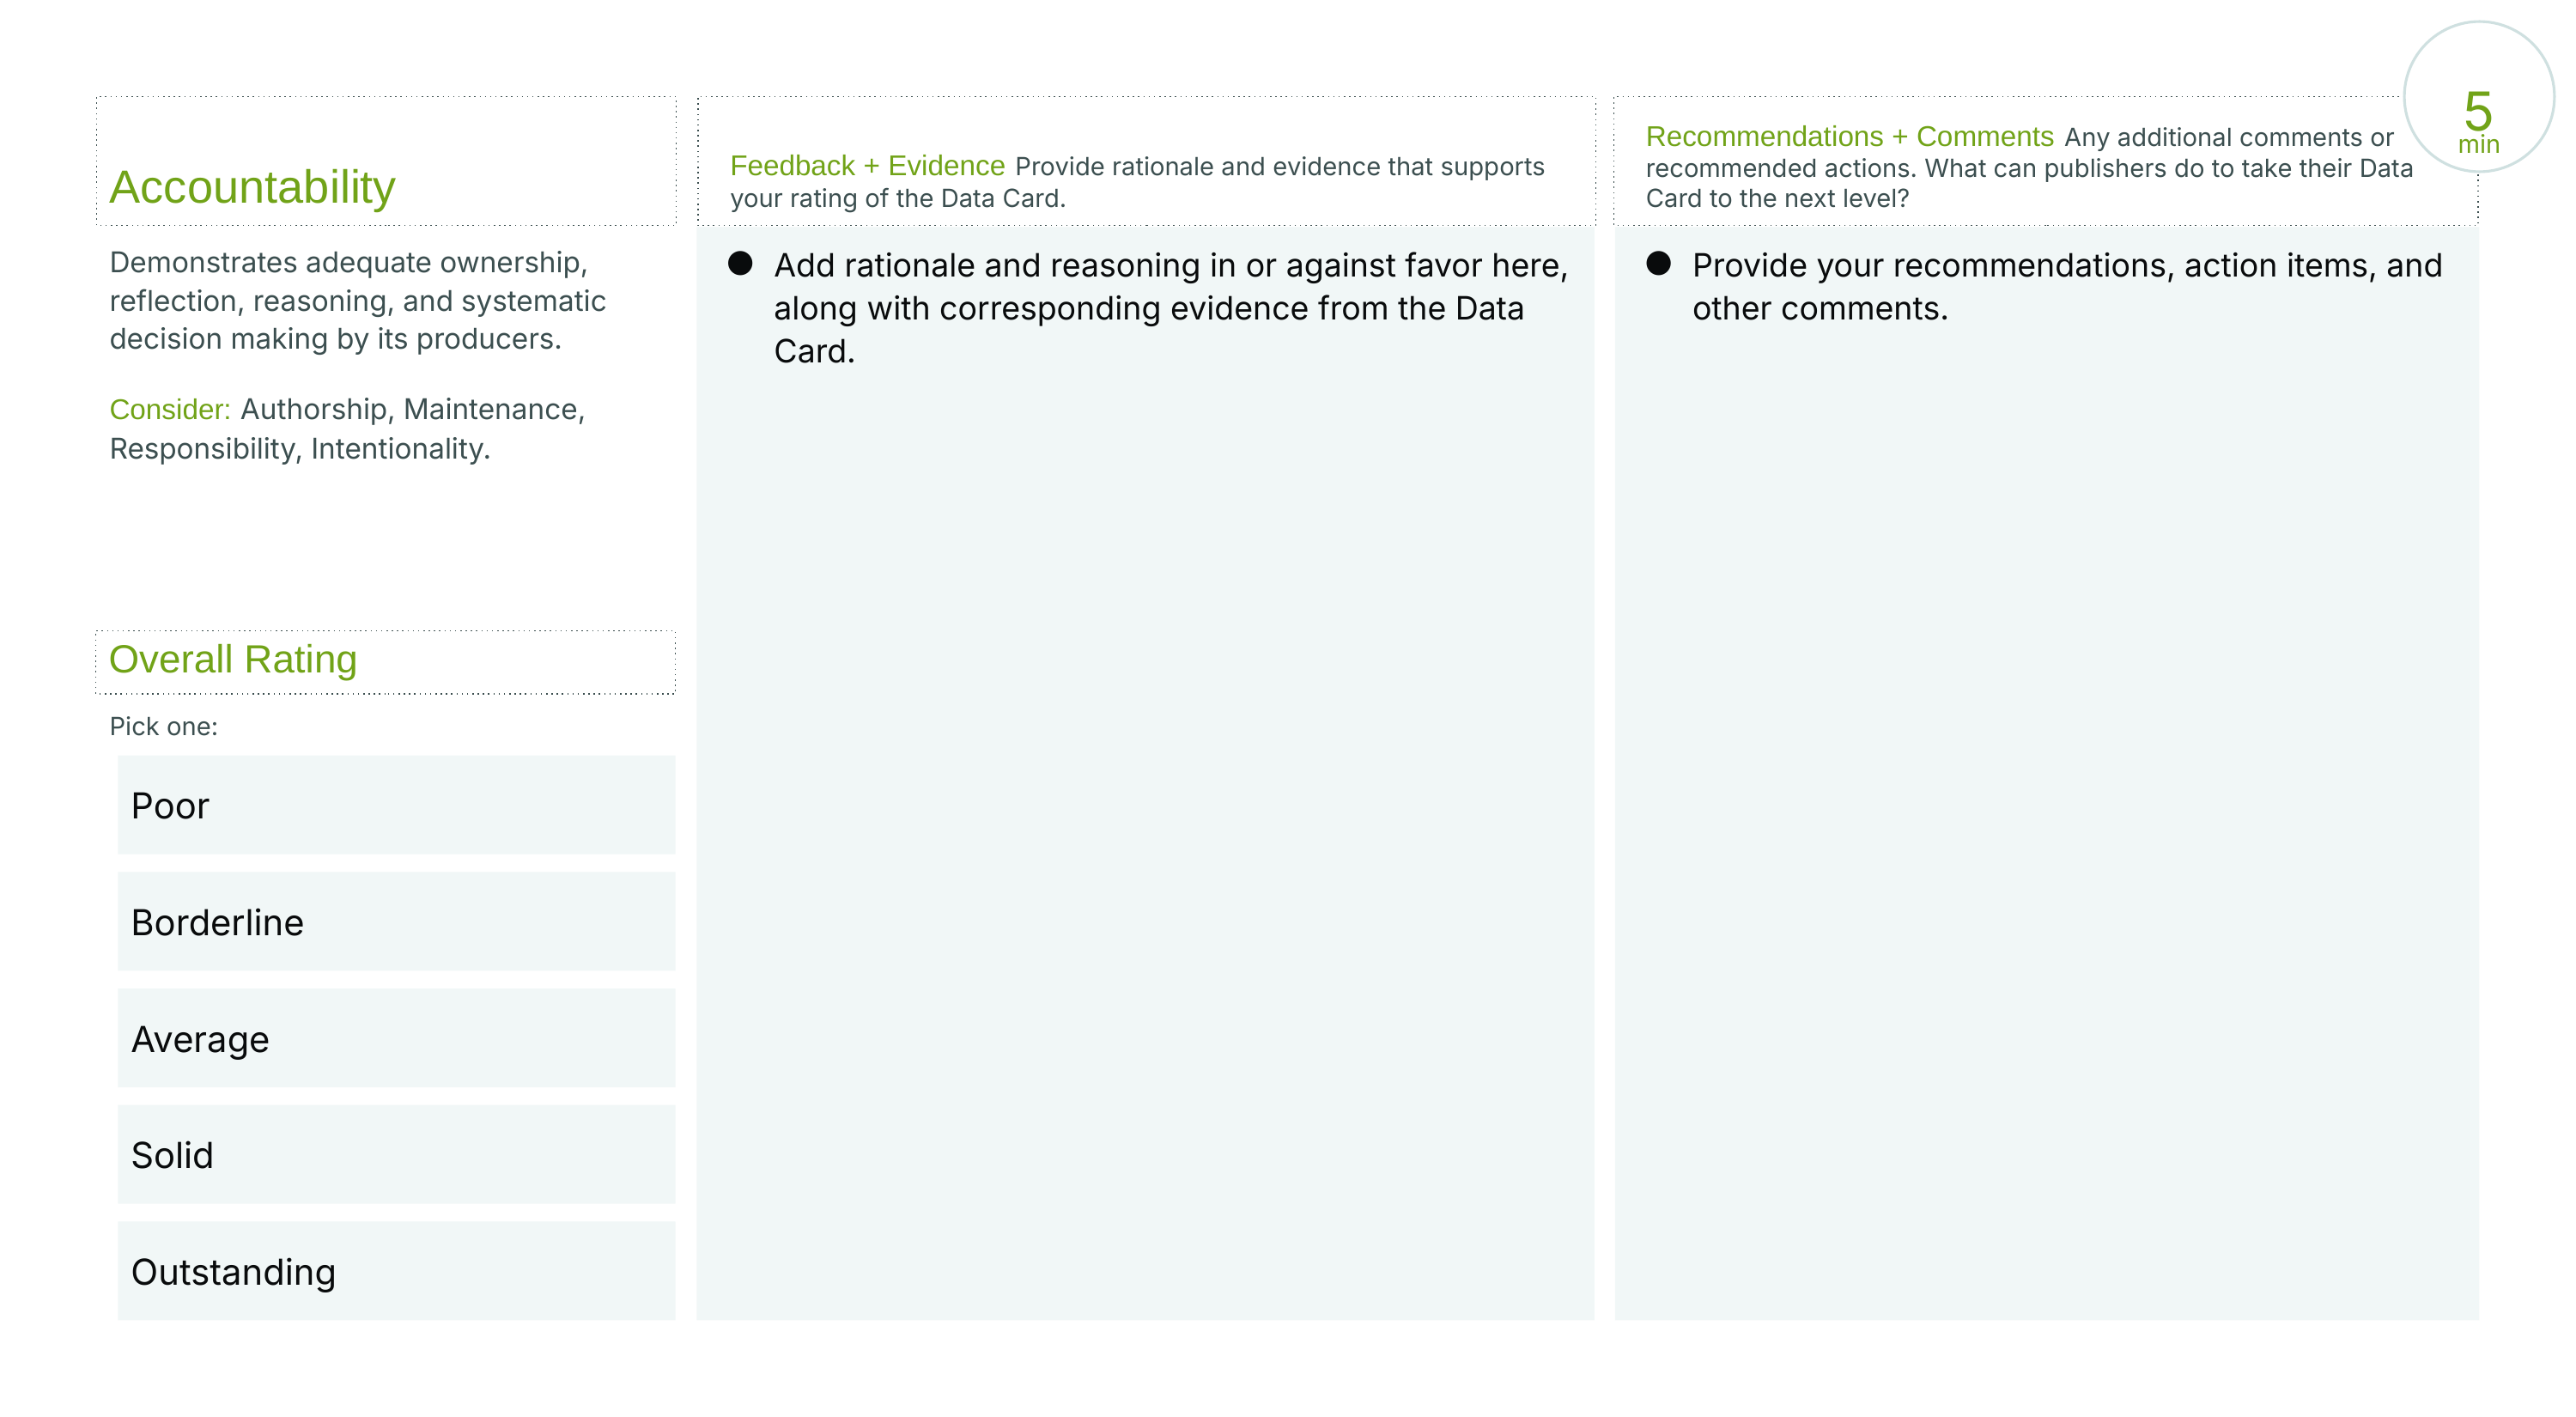

5
min
Accountability
Feedback + Evidence Provide rationale and evidence that supports your rating of the Data Card.
Recommendations + Comments Any additional comments or recommended actions. What can publishers do to take their Data Card to the next level?
Demonstrates adequate ownership, reflection, reasoning, and systematic decision making by its producers.
Consider: Authorship, Maintenance, Responsibility, Intentionality.
Add rationale and reasoning in or against favor here, along with corresponding evidence from the Data Card.
Provide your recommendations, action items, and other comments.
Overall Rating
Pick one:
Poor
Borderline
Average
Solid
Outstanding